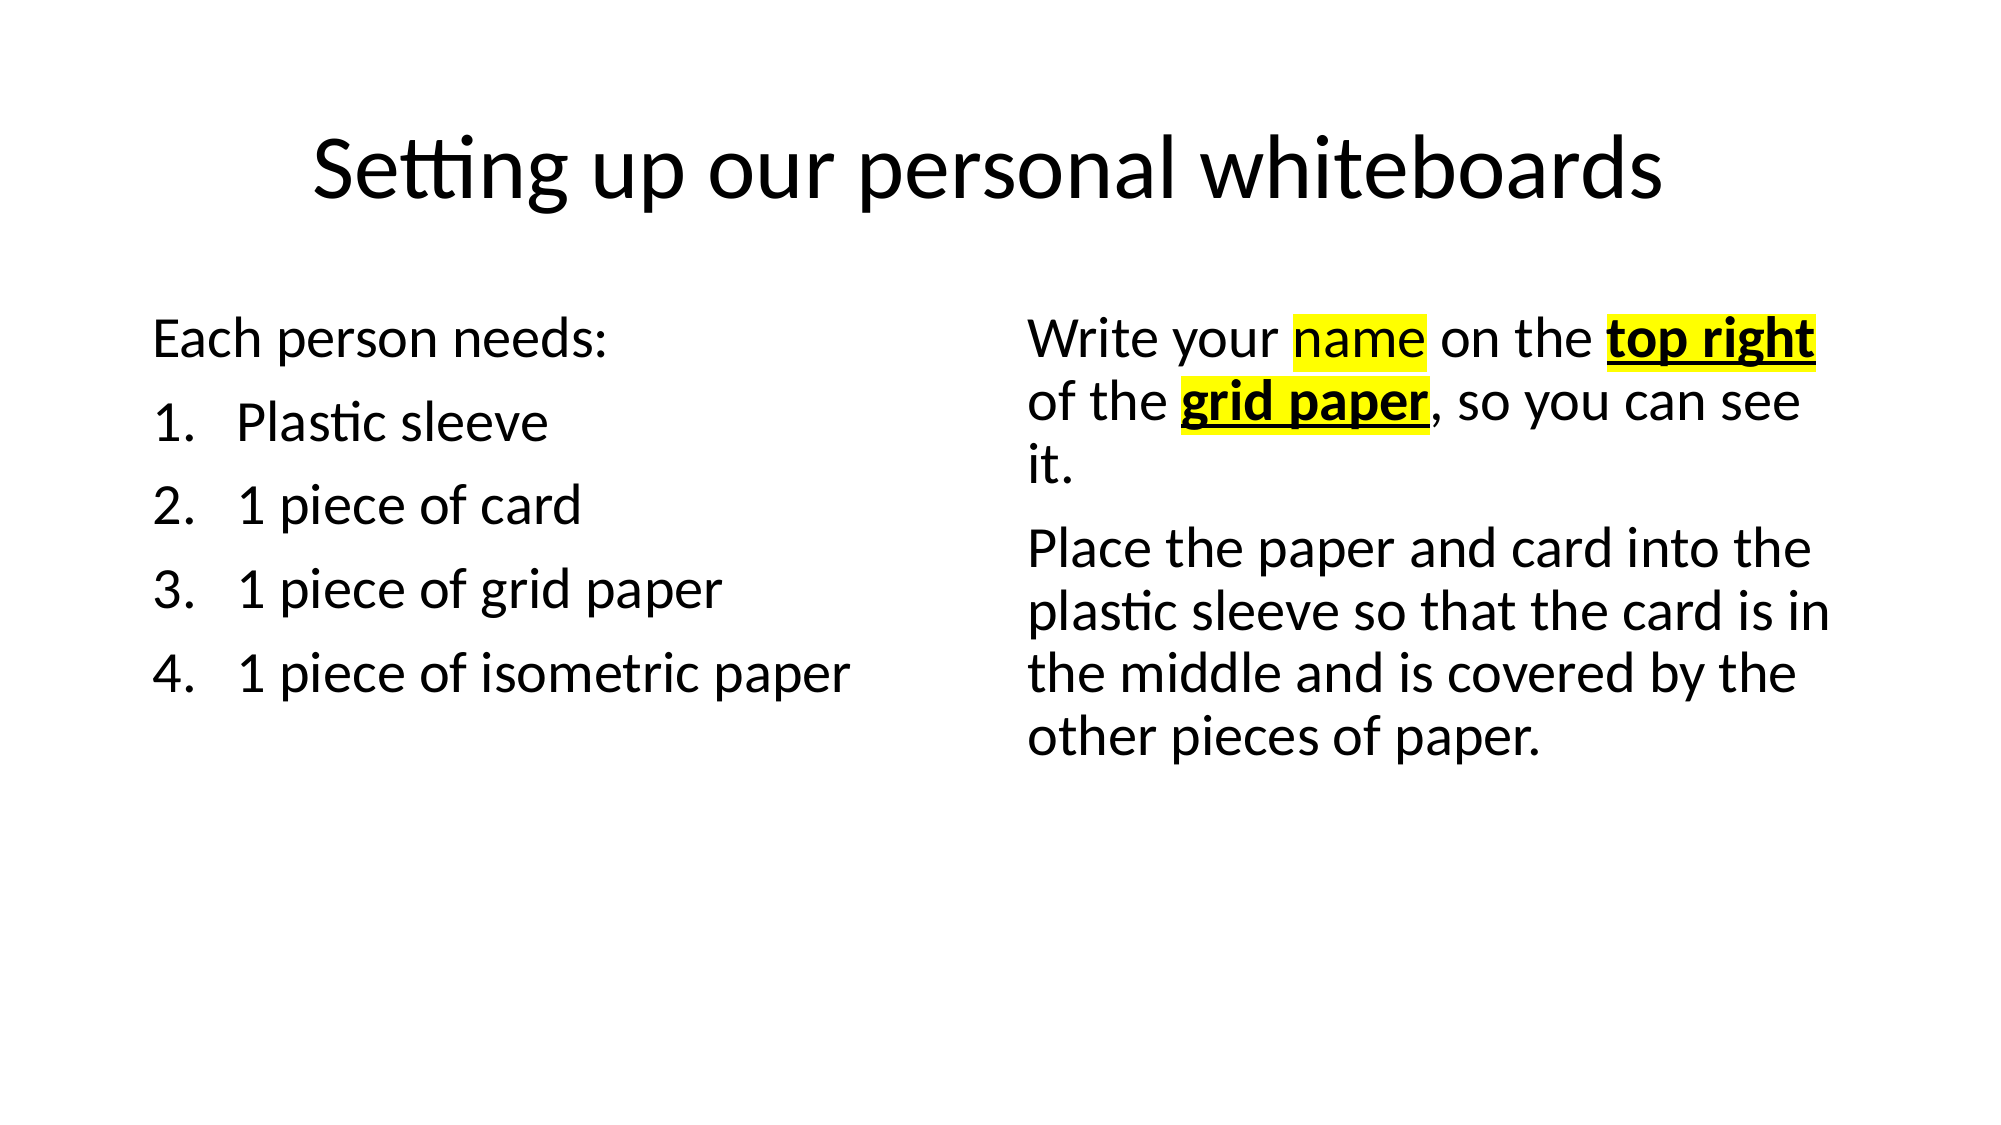

# Setting up our personal whiteboards
Each person needs:
Plastic sleeve
1 piece of card
1 piece of grid paper
1 piece of isometric paper
Write your name on the top right of the grid paper, so you can see it.
Place the paper and card into the plastic sleeve so that the card is in the middle and is covered by the other pieces of paper.